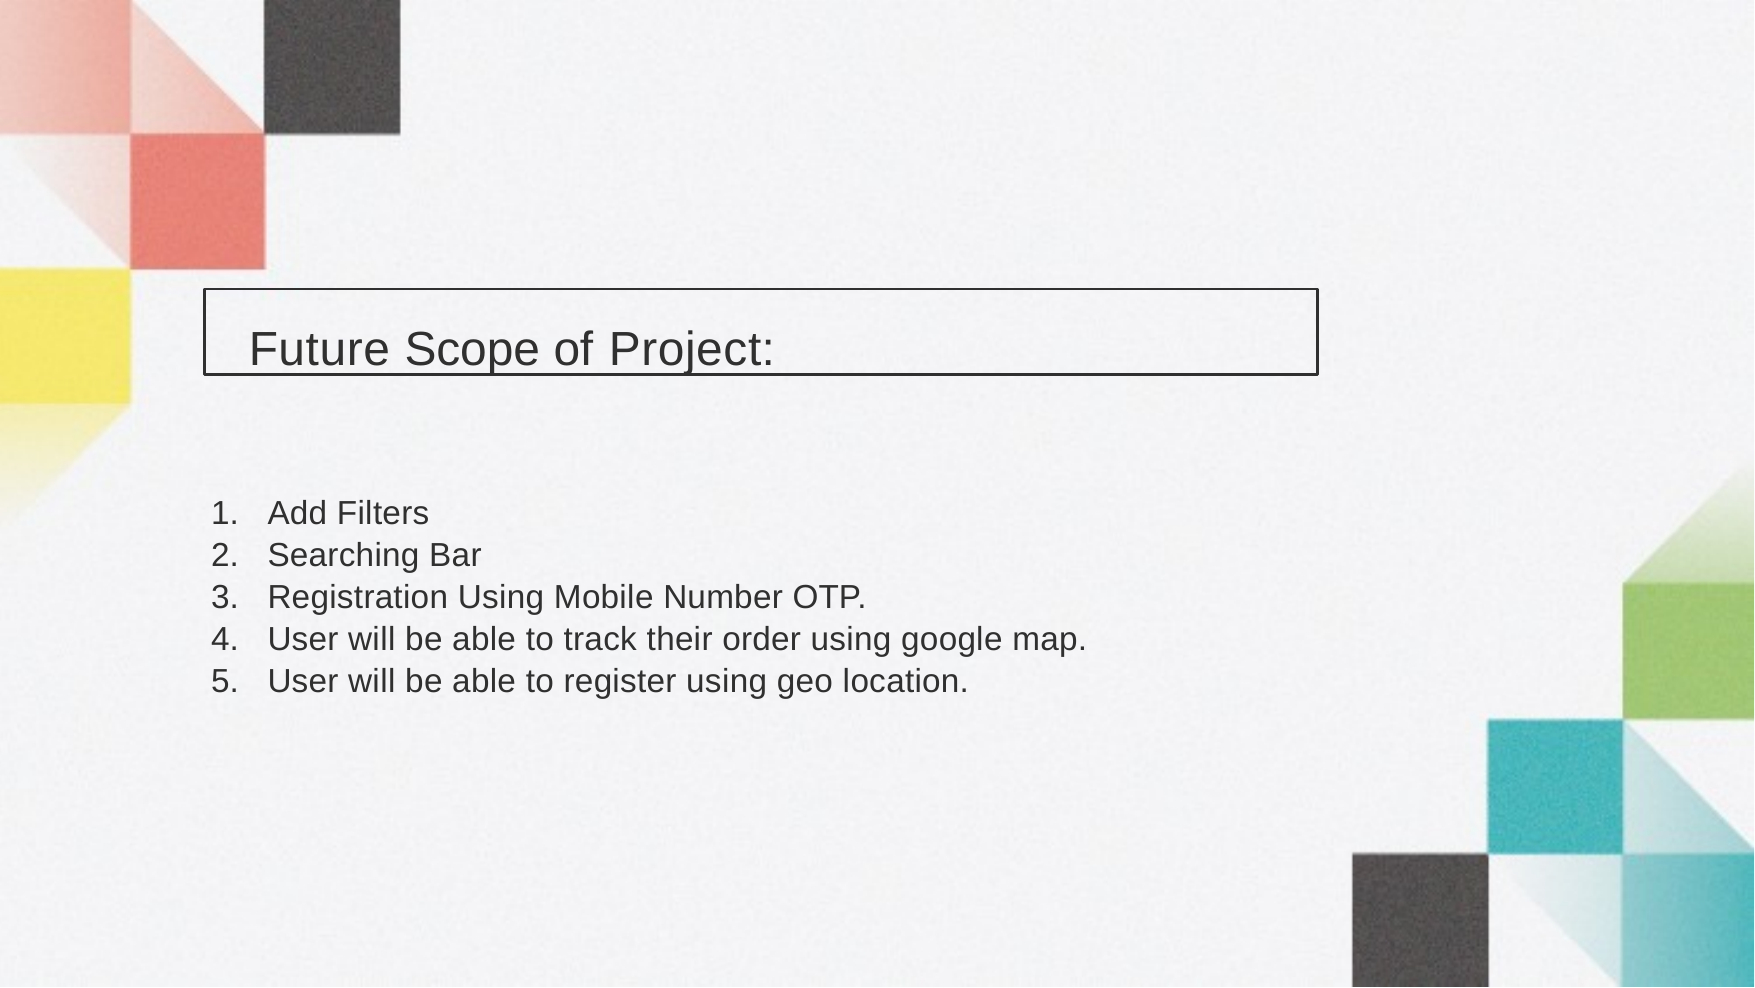

Future Scope of Project:

Add Filters
Searching Bar
Registration Using Mobile Number OTP.
User will be able to track their order using google map.
User will be able to register using geo location.